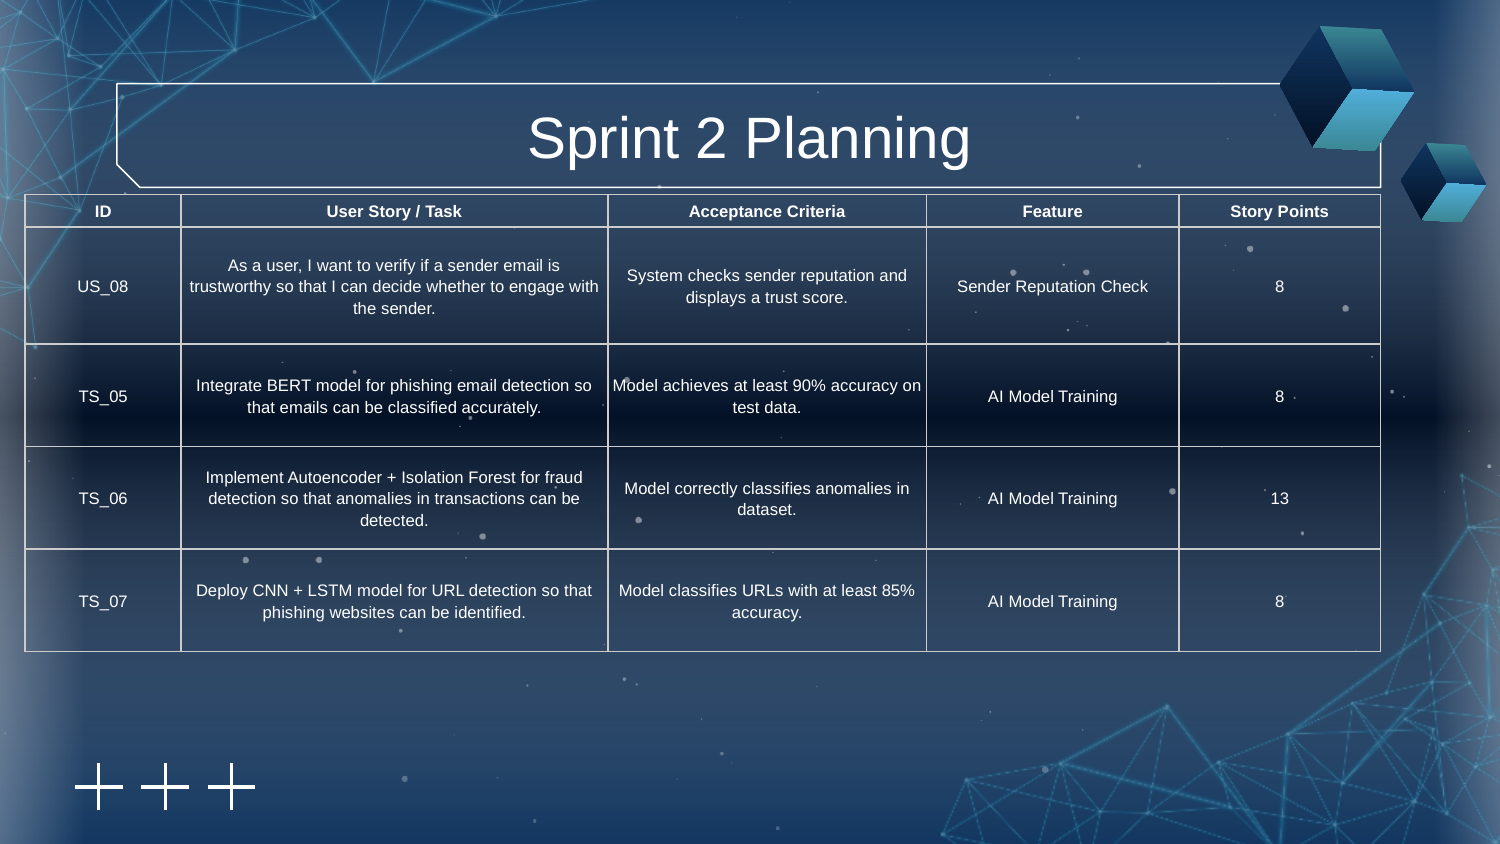

# Sprint 2 Planning

| ID | User Story / Task | Acceptance Criteria | Feature | Story Points |
| --- | --- | --- | --- | --- |
| US\_08 | As a user, I want to verify if a sender email is trustworthy so that I can decide whether to engage with the sender. | System checks sender reputation and displays a trust score. | Sender Reputation Check | 8 |
| TS\_05 | Integrate BERT model for phishing email detection so that emails can be classified accurately. | Model achieves at least 90% accuracy on test data. | AI Model Training | 8 |
| TS\_06 | Implement Autoencoder + Isolation Forest for fraud detection so that anomalies in transactions can be detected. | Model correctly classifies anomalies in dataset. | AI Model Training | 13 |
| TS\_07 | Deploy CNN + LSTM model for URL detection so that phishing websites can be identified. | Model classifies URLs with at least 85% accuracy. | AI Model Training | 8 |